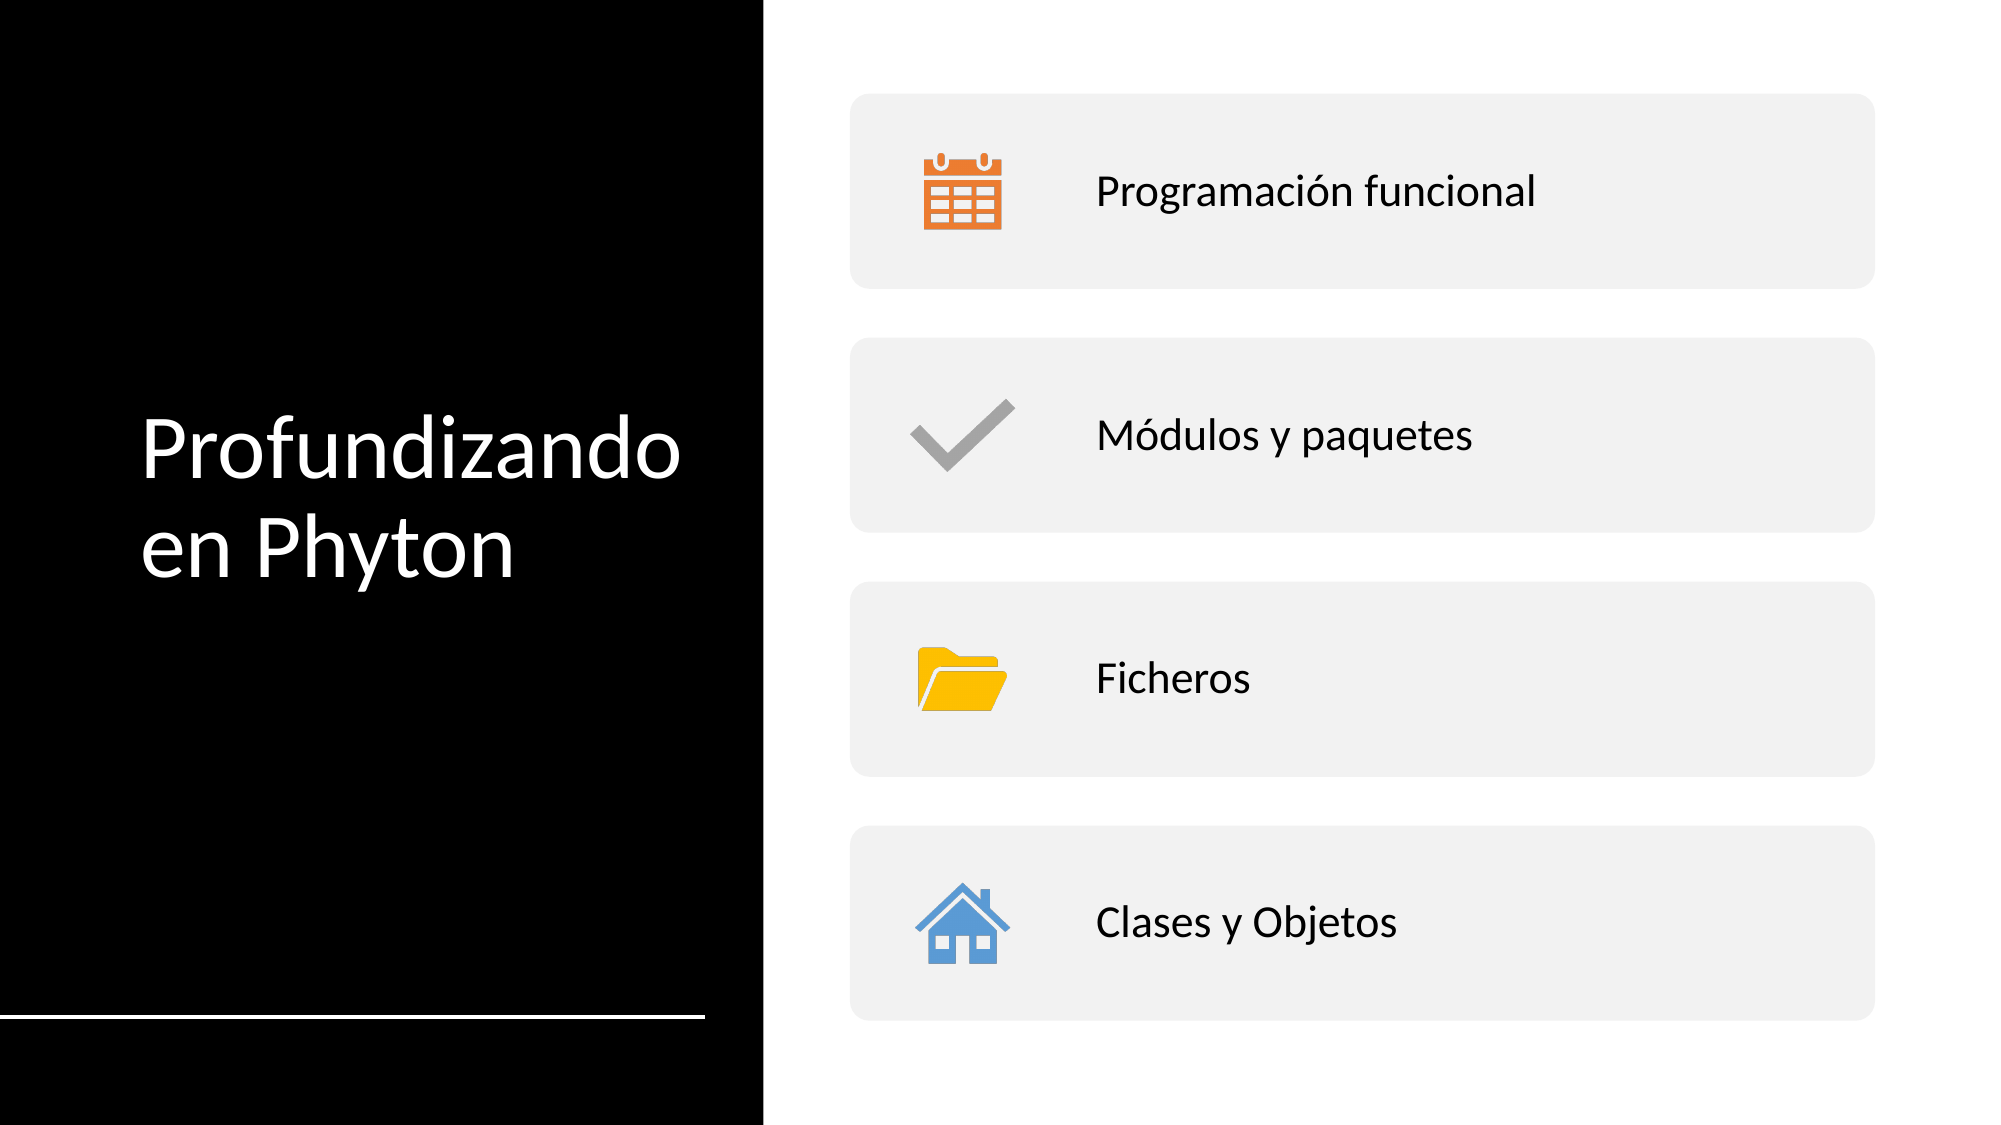

# Profundizando en Phyton
Programación funcional
Módulos y paquetes
Ficheros
Clases y Objetos